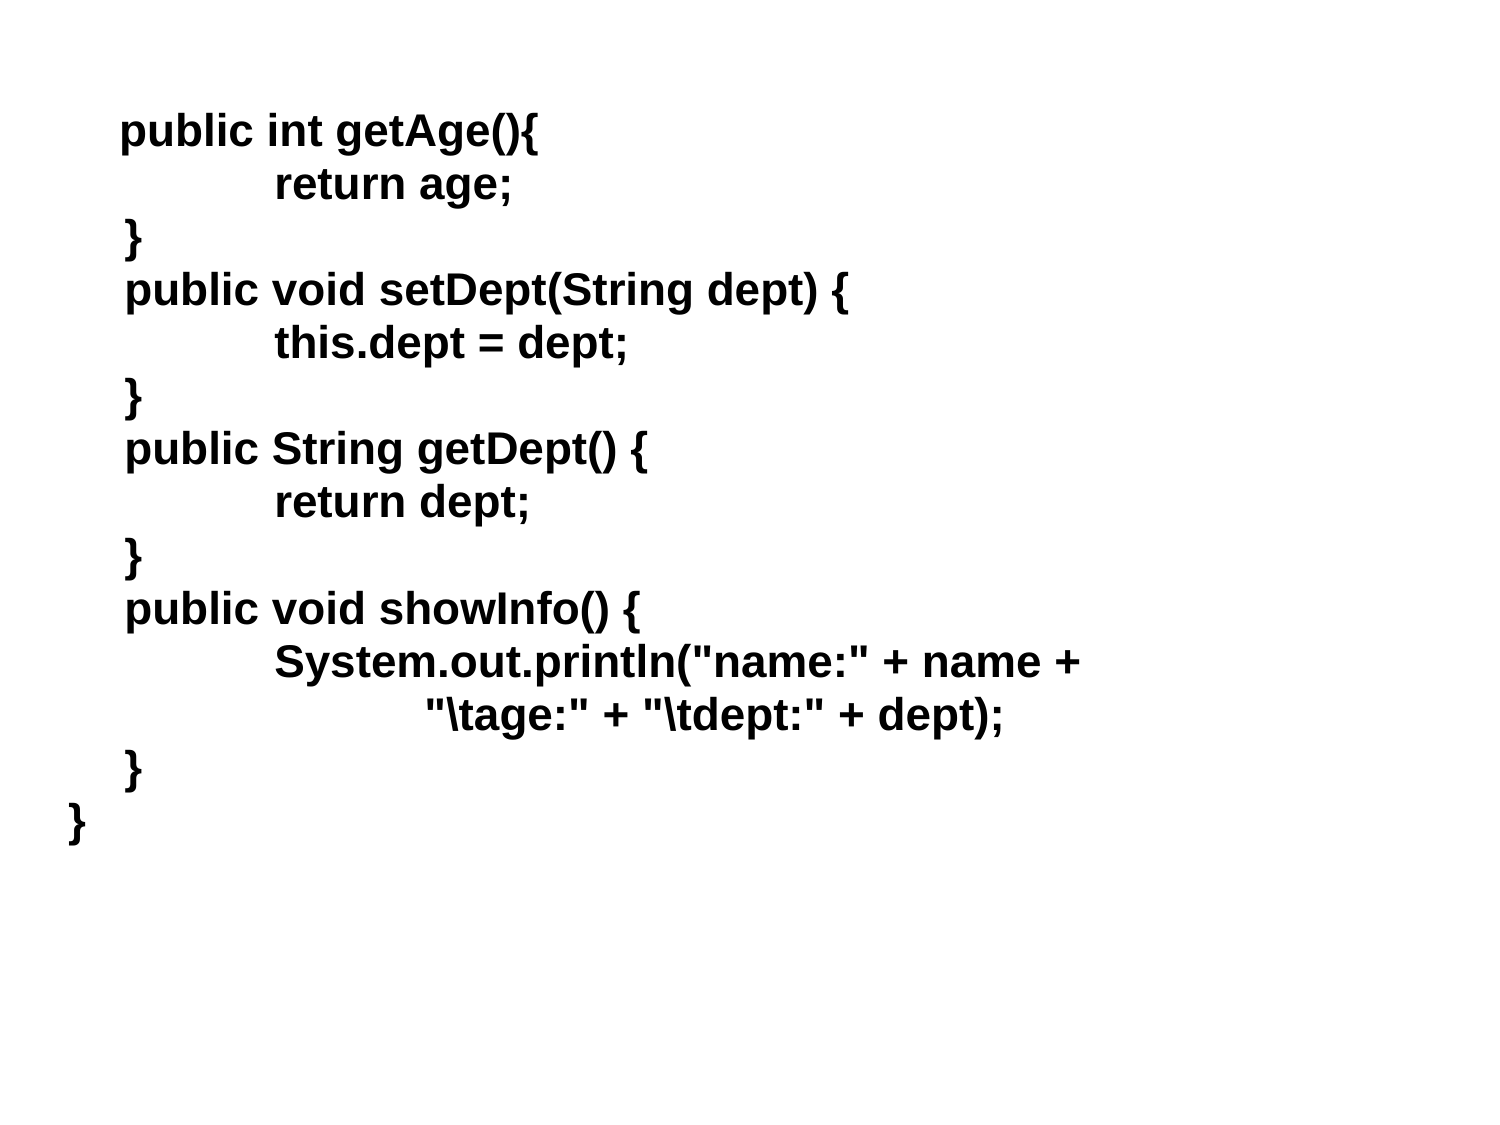

public int getAge(){
		return age;
	}
	public void setDept(String dept) {
		this.dept = dept;
	}
	public String getDept() {
		return dept;
	}
	public void showInfo() {
		System.out.println("name:" + name +
			"\tage:" + "\tdept:" + dept);
	}
}